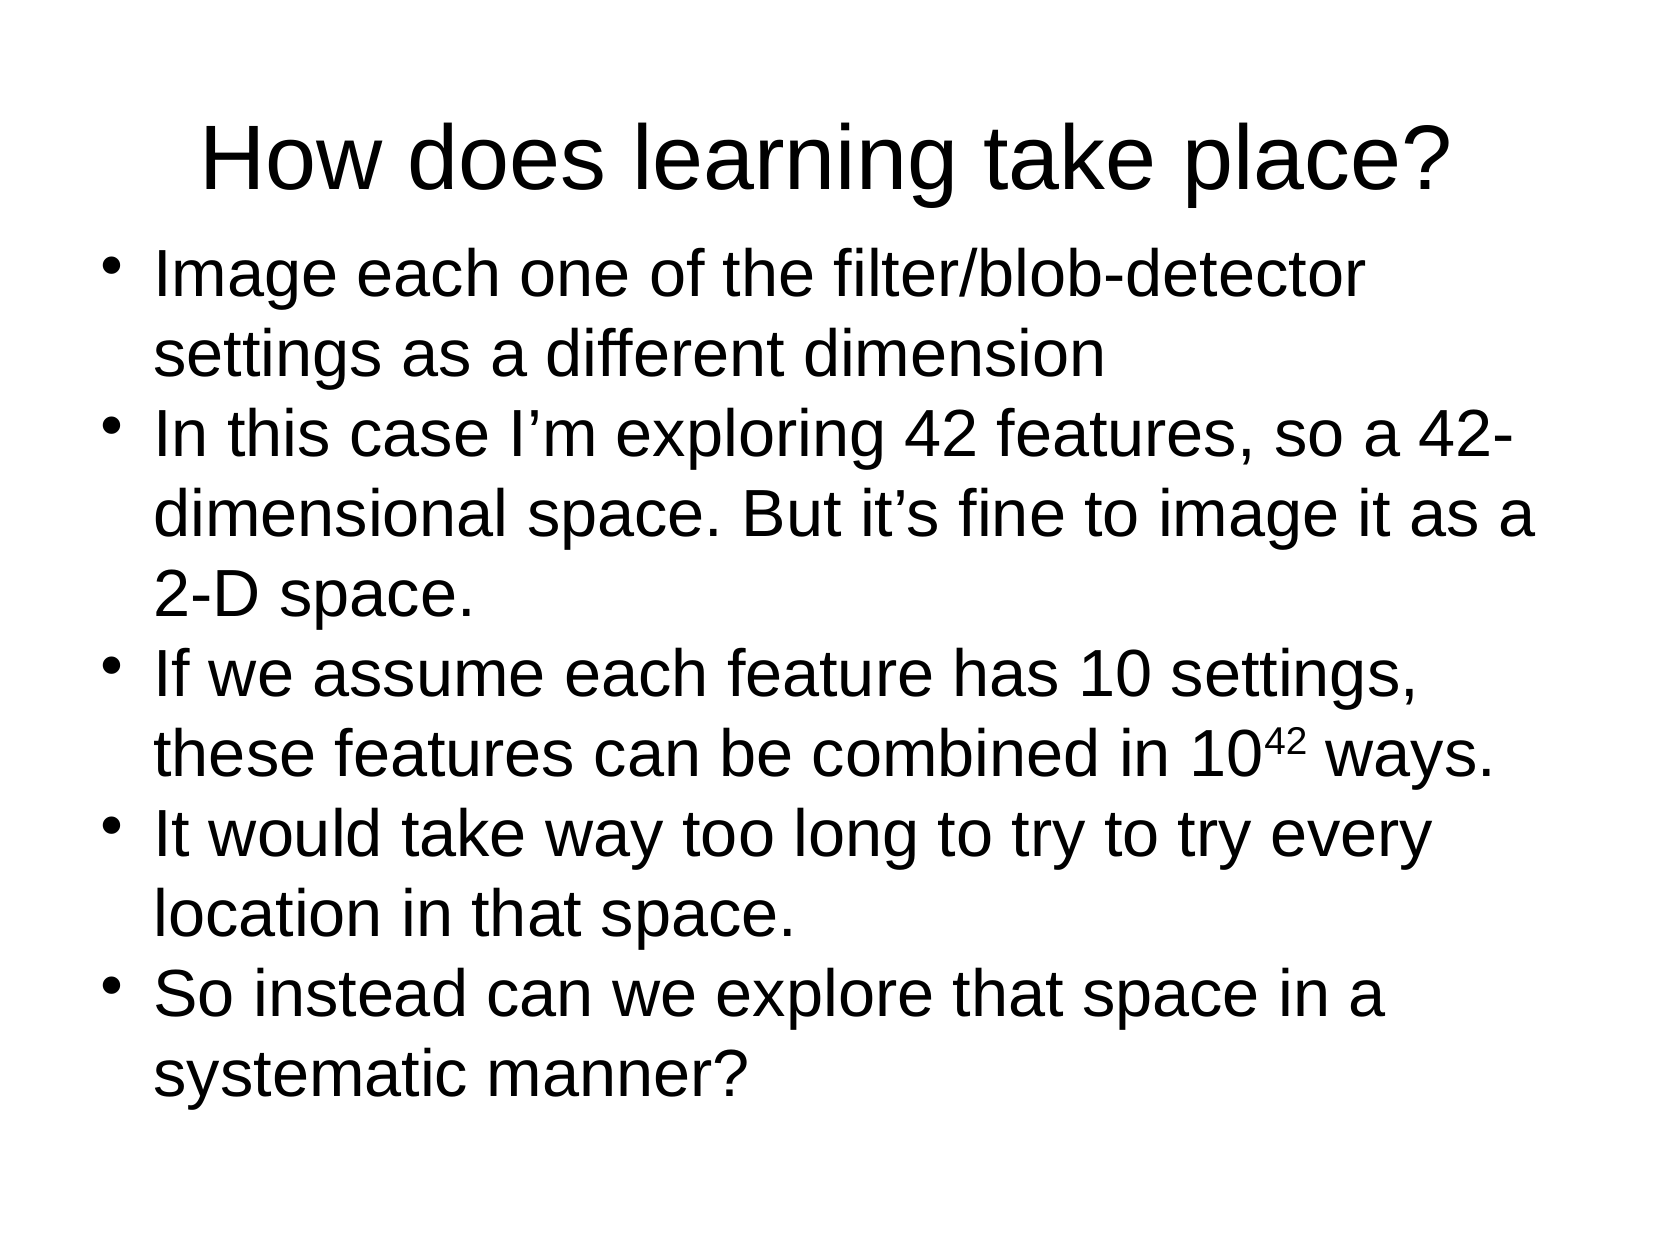

How does learning take place?

Image each one of the filter/blob-detector settings as a different dimension
In this case I’m exploring 42 features, so a 42-dimensional space. But it’s fine to image it as a 2-D space.
If we assume each feature has 10 settings, these features can be combined in 1042 ways.
It would take way too long to try to try every location in that space.
So instead can we explore that space in a systematic manner?